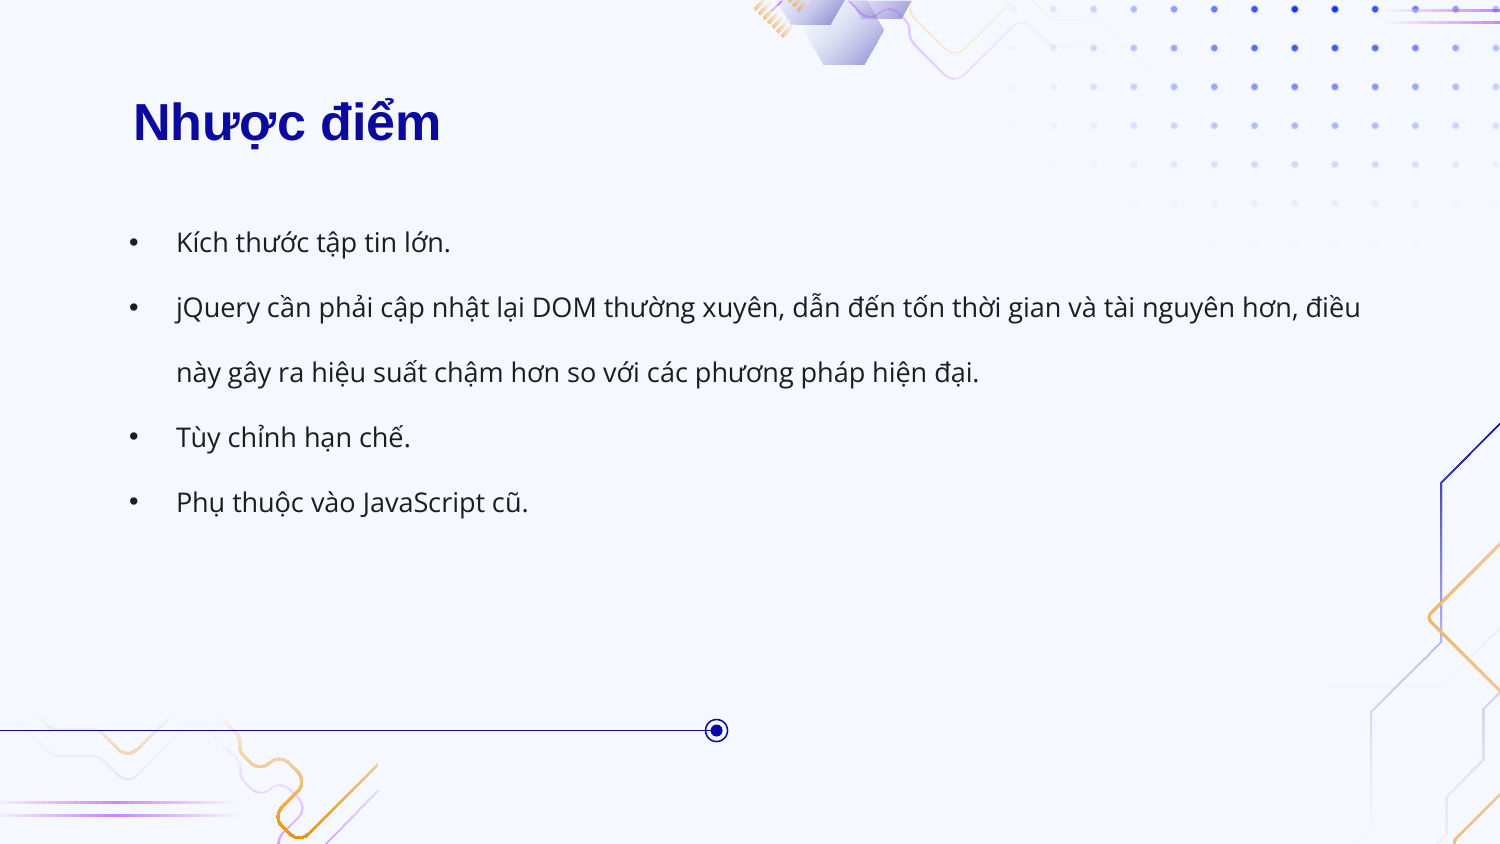

# Nhược điểm
Kích thước tập tin lớn.
jQuery cần phải cập nhật lại DOM thường xuyên, dẫn đến tốn thời gian và tài nguyên hơn, điều này gây ra hiệu suất chậm hơn so với các phương pháp hiện đại.
Tùy chỉnh hạn chế.
Phụ thuộc vào JavaScript cũ.